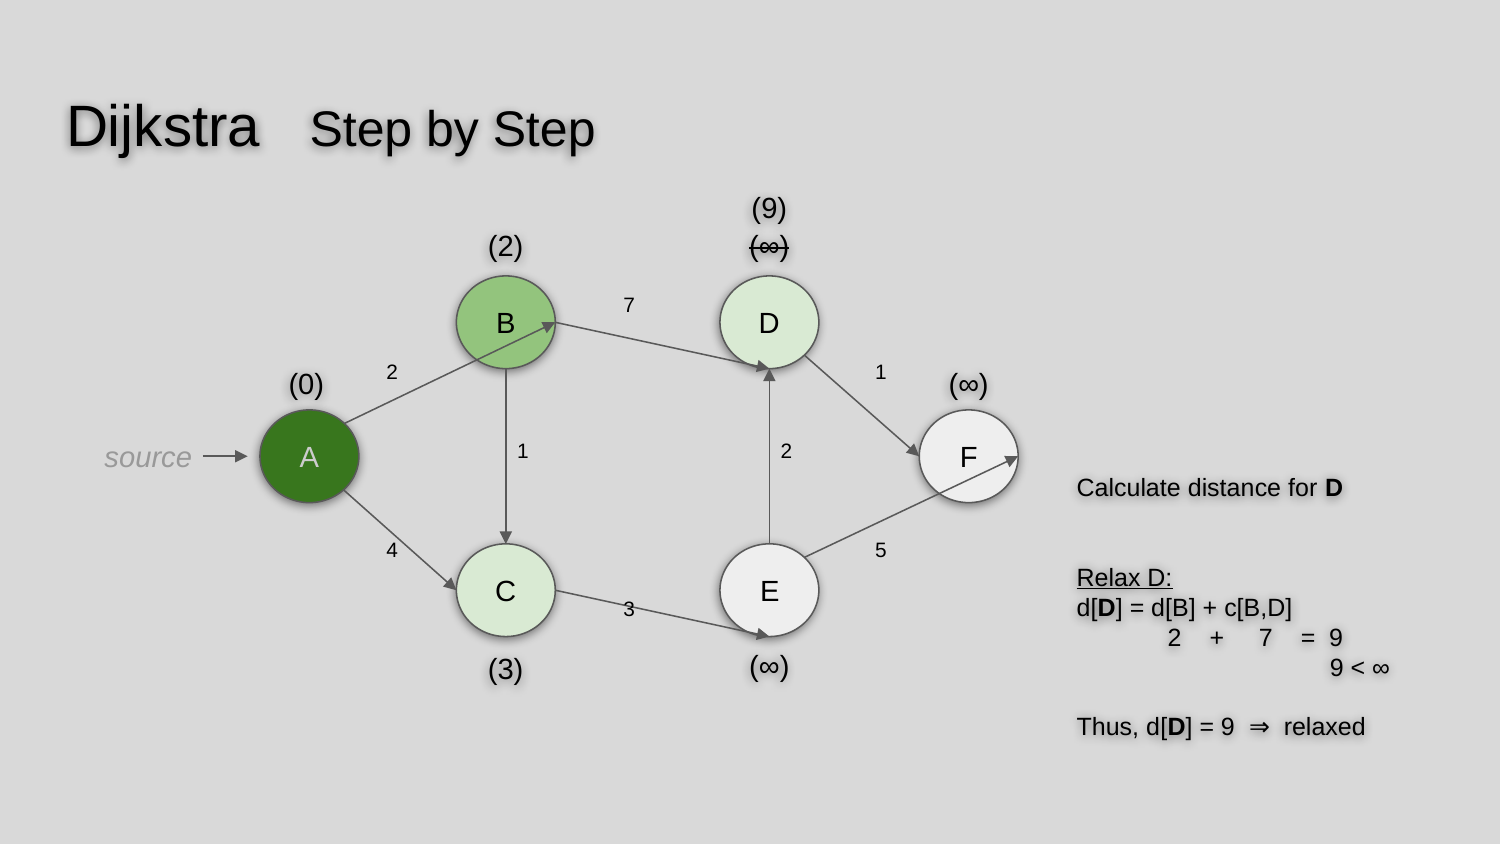

# Dijkstra   Step by Step
(9)
(2)
(∞)

Calculate distance for D

Relax D:
d[D] = d[B] + c[B,D]
             2    +     7    =  9
    9 < ∞

Thus, d[D] = 9  ⇒  relaxed

B
7
D
(0)
2
1
(∞)

A
F
source
1
2
4
5

C
 E
3
(∞)
(3)